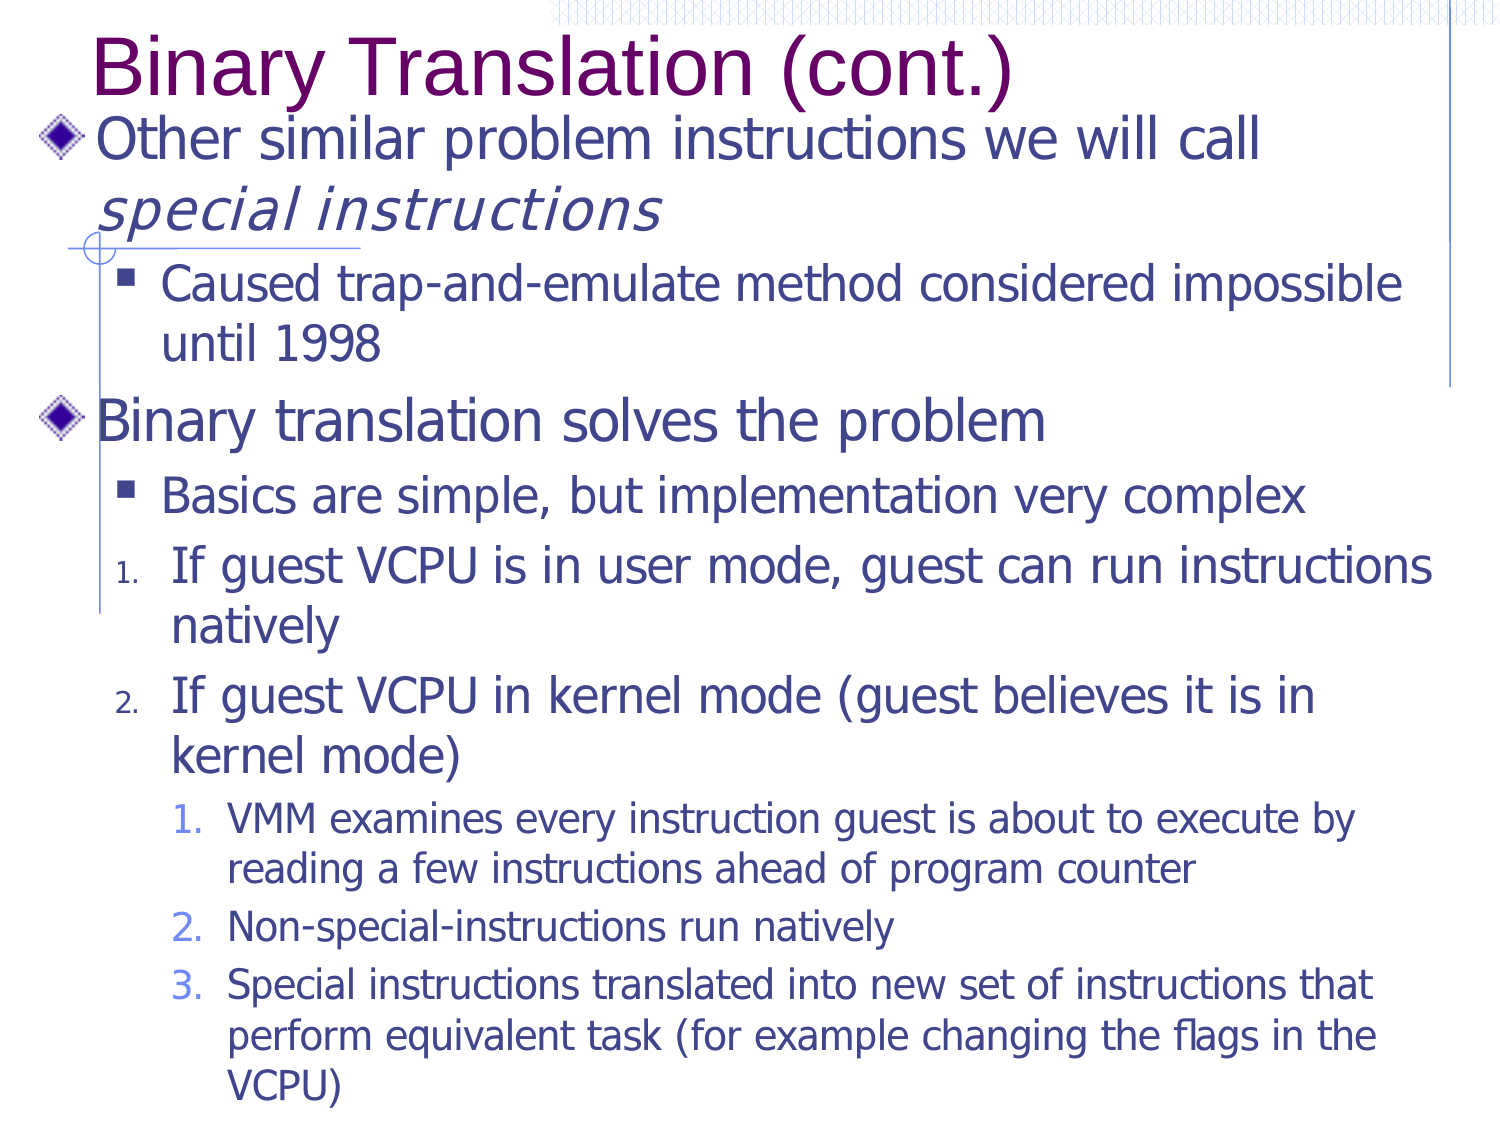

# Binary Translation (cont.)
Other similar problem instructions we will call special instructions
Caused trap-and-emulate method considered impossible until 1998
Binary translation solves the problem
Basics are simple, but implementation very complex
If guest VCPU is in user mode, guest can run instructions natively
If guest VCPU in kernel mode (guest believes it is in kernel mode)
VMM examines every instruction guest is about to execute by reading a few instructions ahead of program counter
Non-special-instructions run natively
Special instructions translated into new set of instructions that perform equivalent task (for example changing the flags in the VCPU)